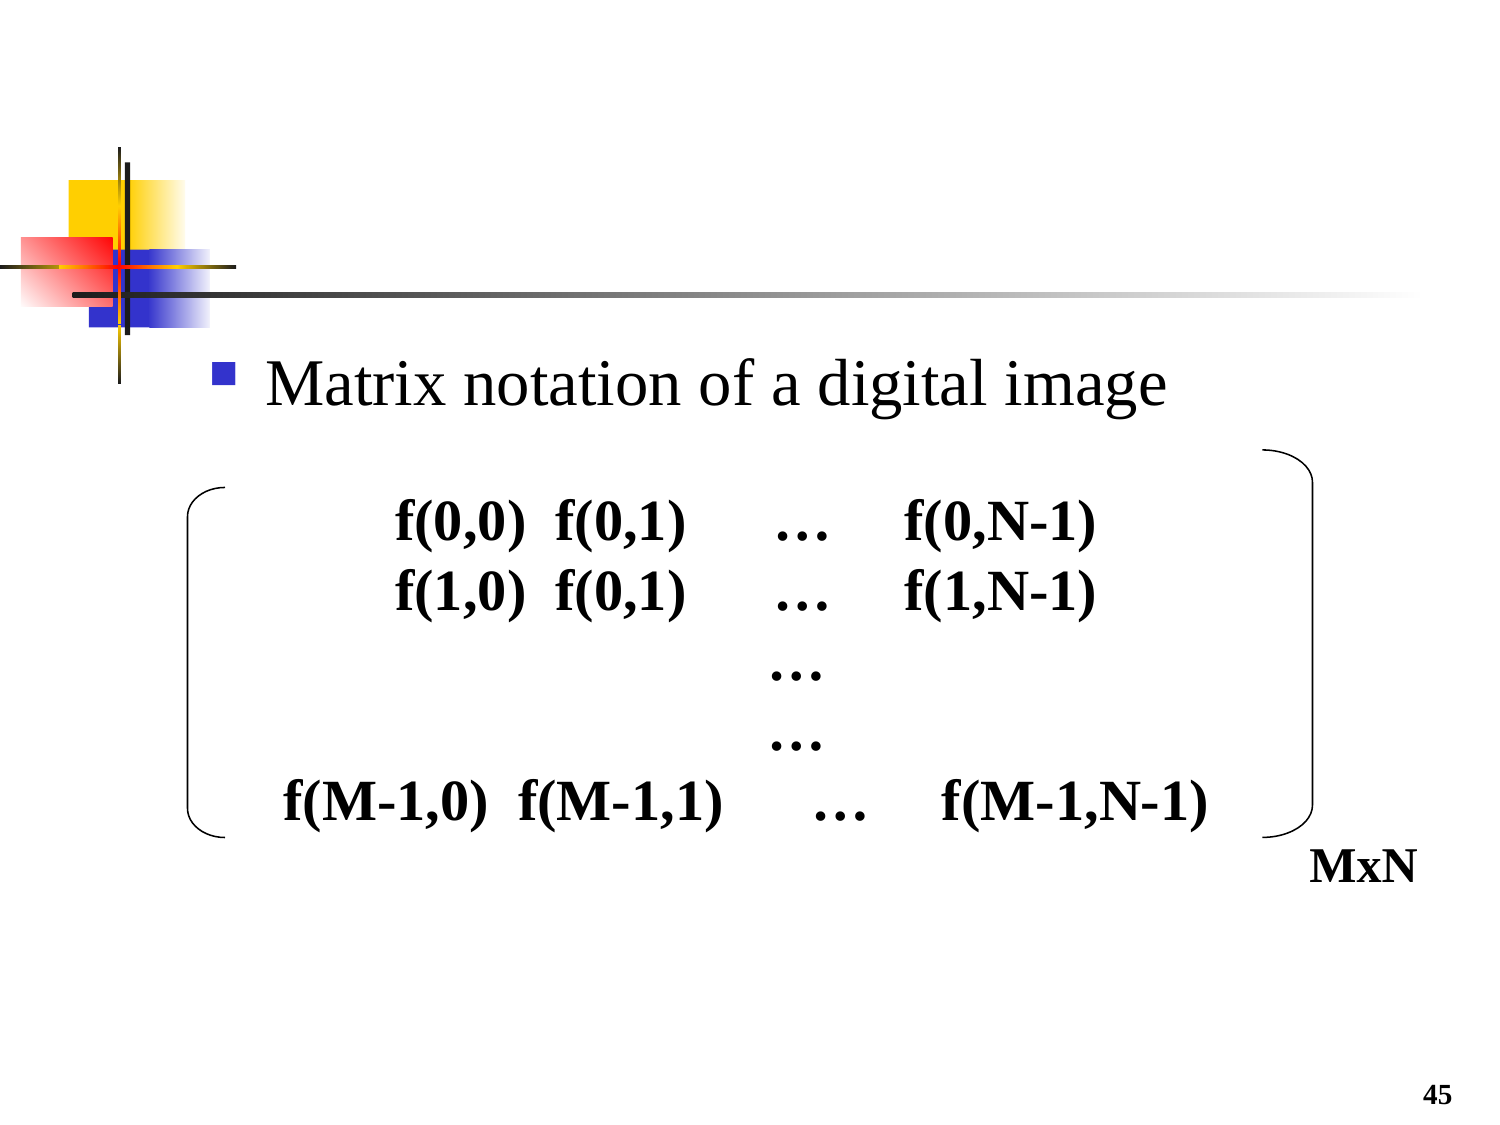

#
Matrix notation of a digital image

f(0,0)  f(0,1)      …     f(0,N-1)
f(1,0)  f(0,1)      …     f(1,N-1)
       …
       …
f(M-1,0)  f(M-1,1)      …     f(M-1,N-1)

MxN
45